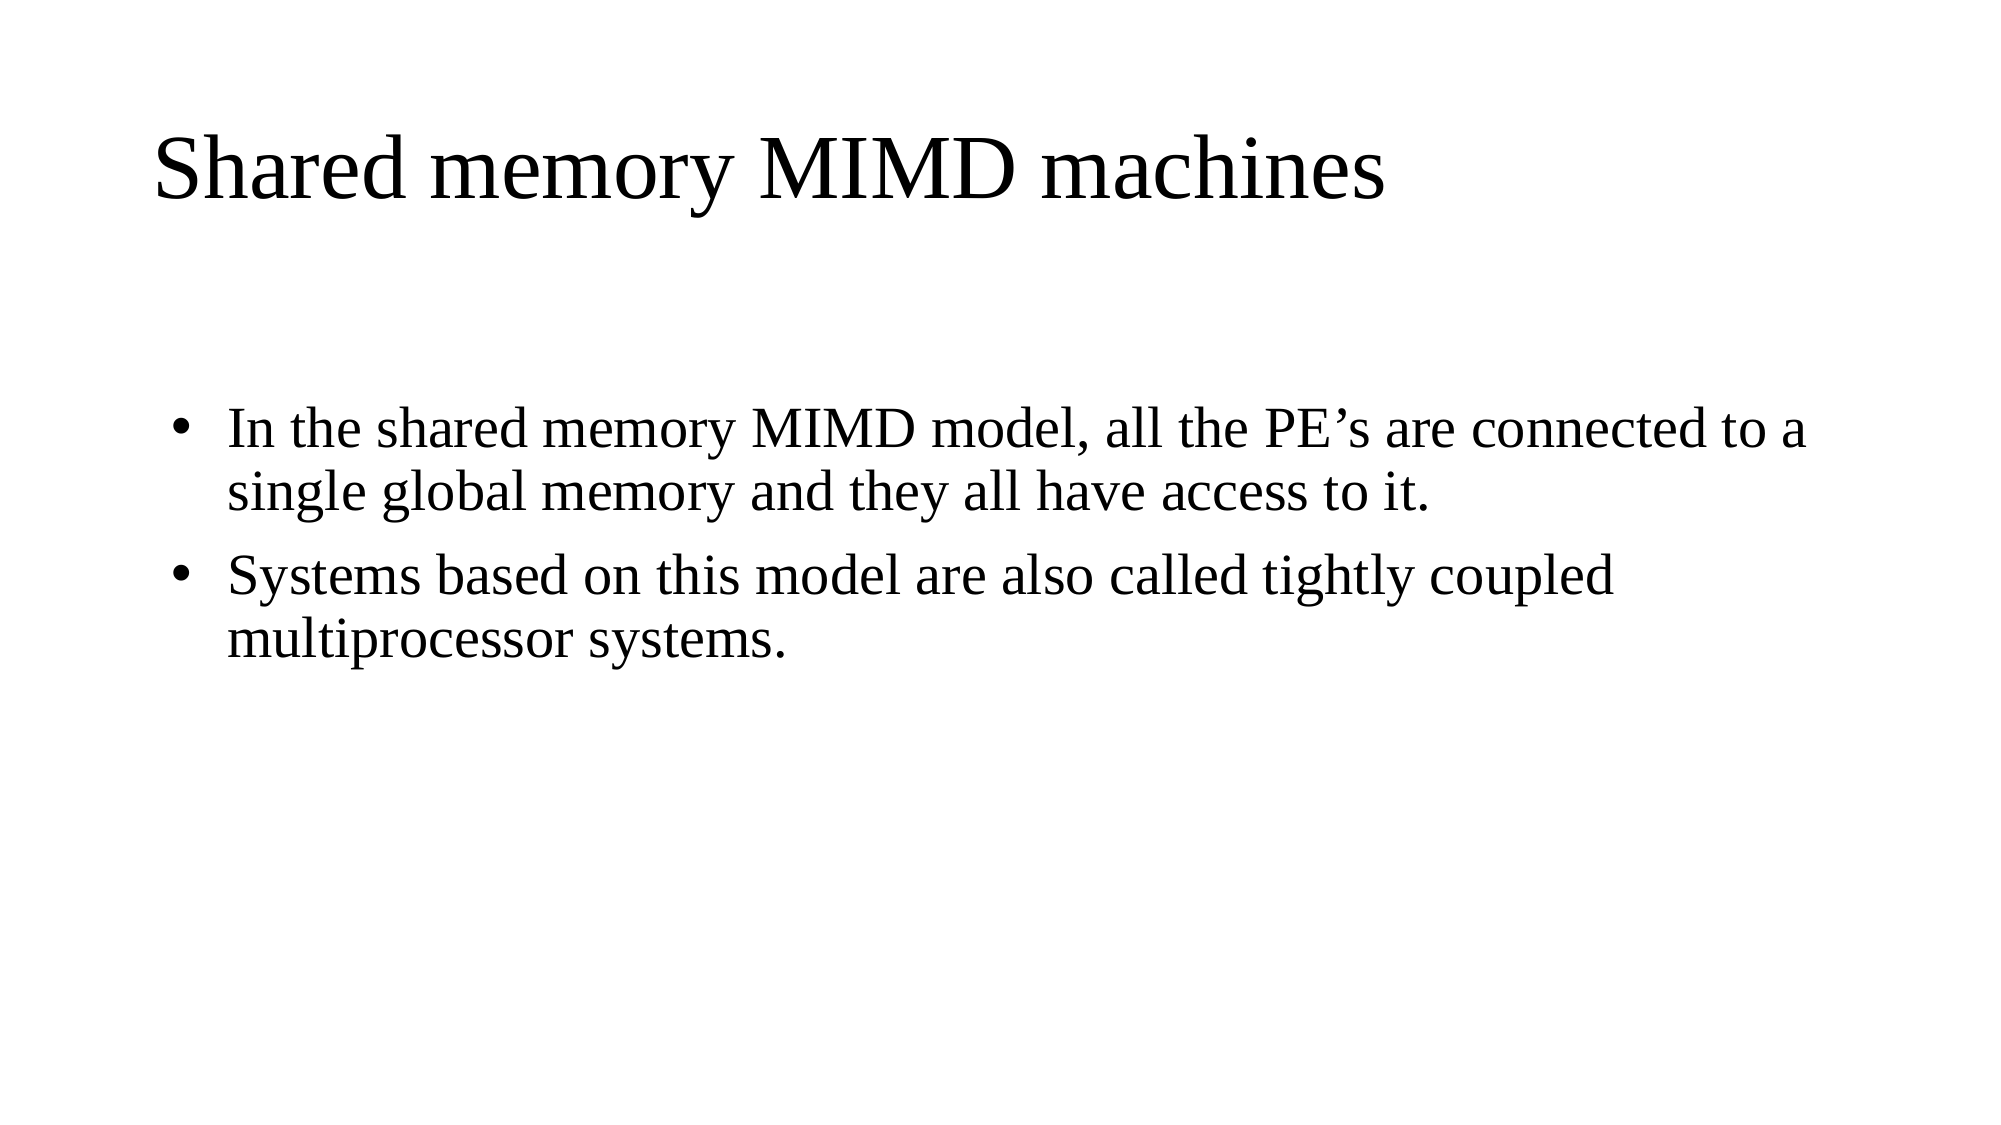

# Shared memory MIMD machines

In the shared memory MIMD model, all the PE’s are connected to a single global memory and they all have access to it.
Systems based on this model are also called tightly coupled multiprocessor systems.